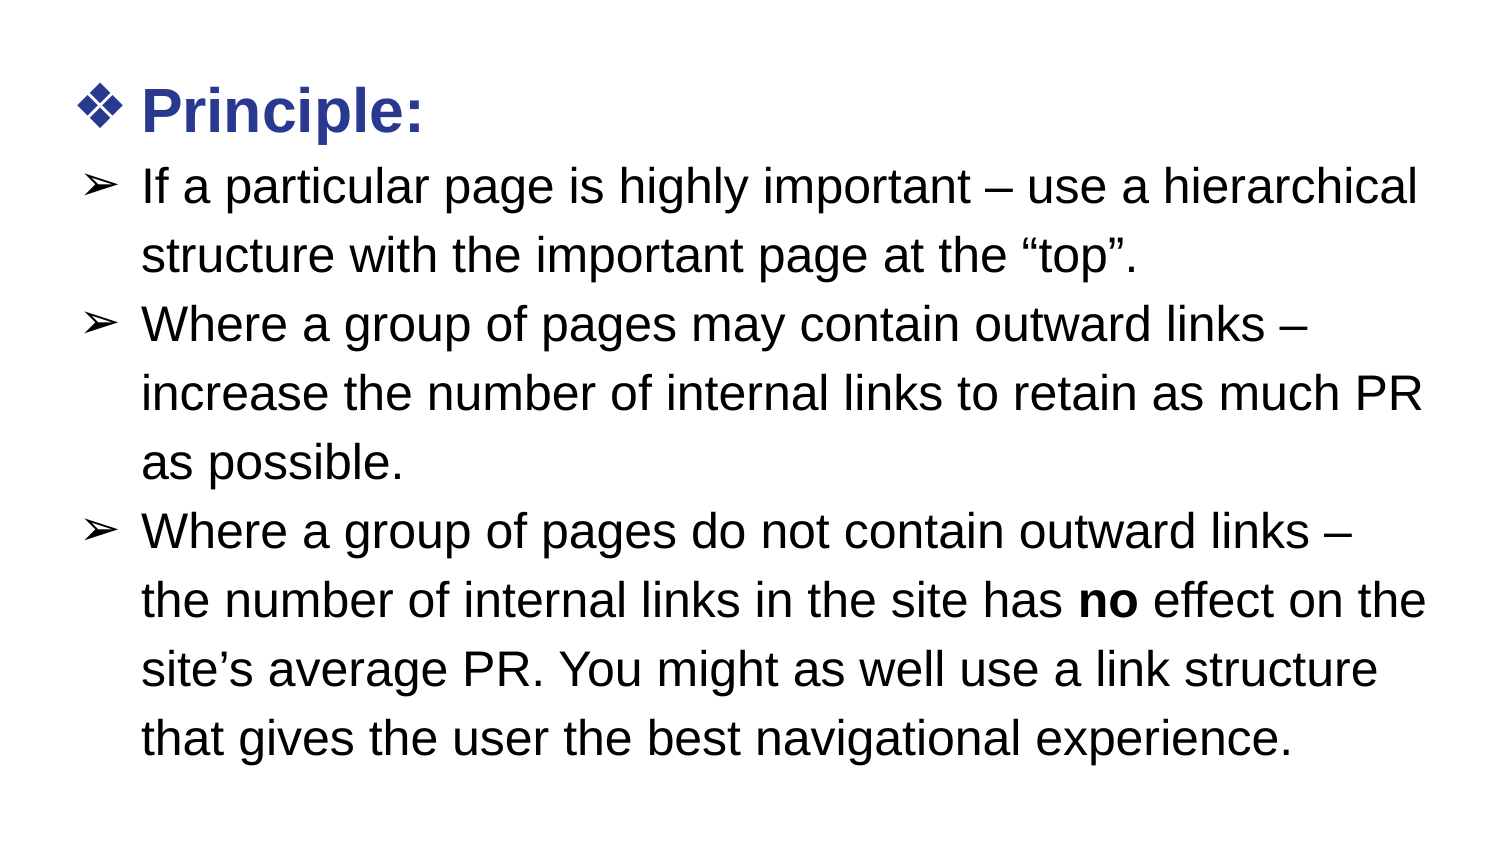

# Principle:
If a particular page is highly important – use a hierarchical structure with the important page at the “top”.
Where a group of pages may contain outward links – increase the number of internal links to retain as much PR as possible.
Where a group of pages do not contain outward links – the number of internal links in the site has no effect on the site’s average PR. You might as well use a link structure that gives the user the best navigational experience.